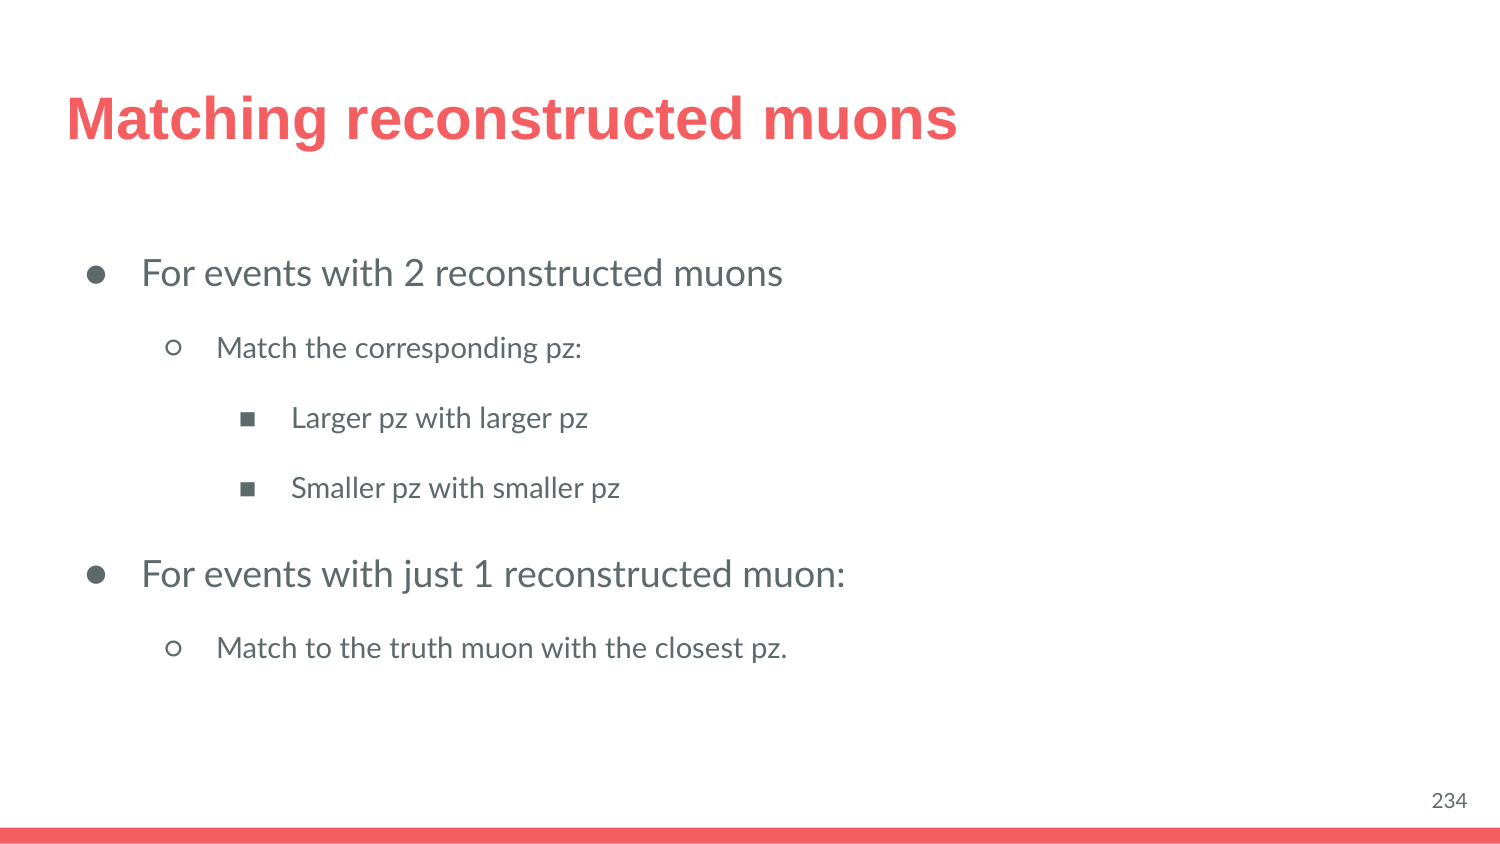

# Matching reconstructed muons
For events with 2 reconstructed muons
Match the corresponding pz:
Larger pz with larger pz
Smaller pz with smaller pz
For events with just 1 reconstructed muon:
Match to the truth muon with the closest pz.
234